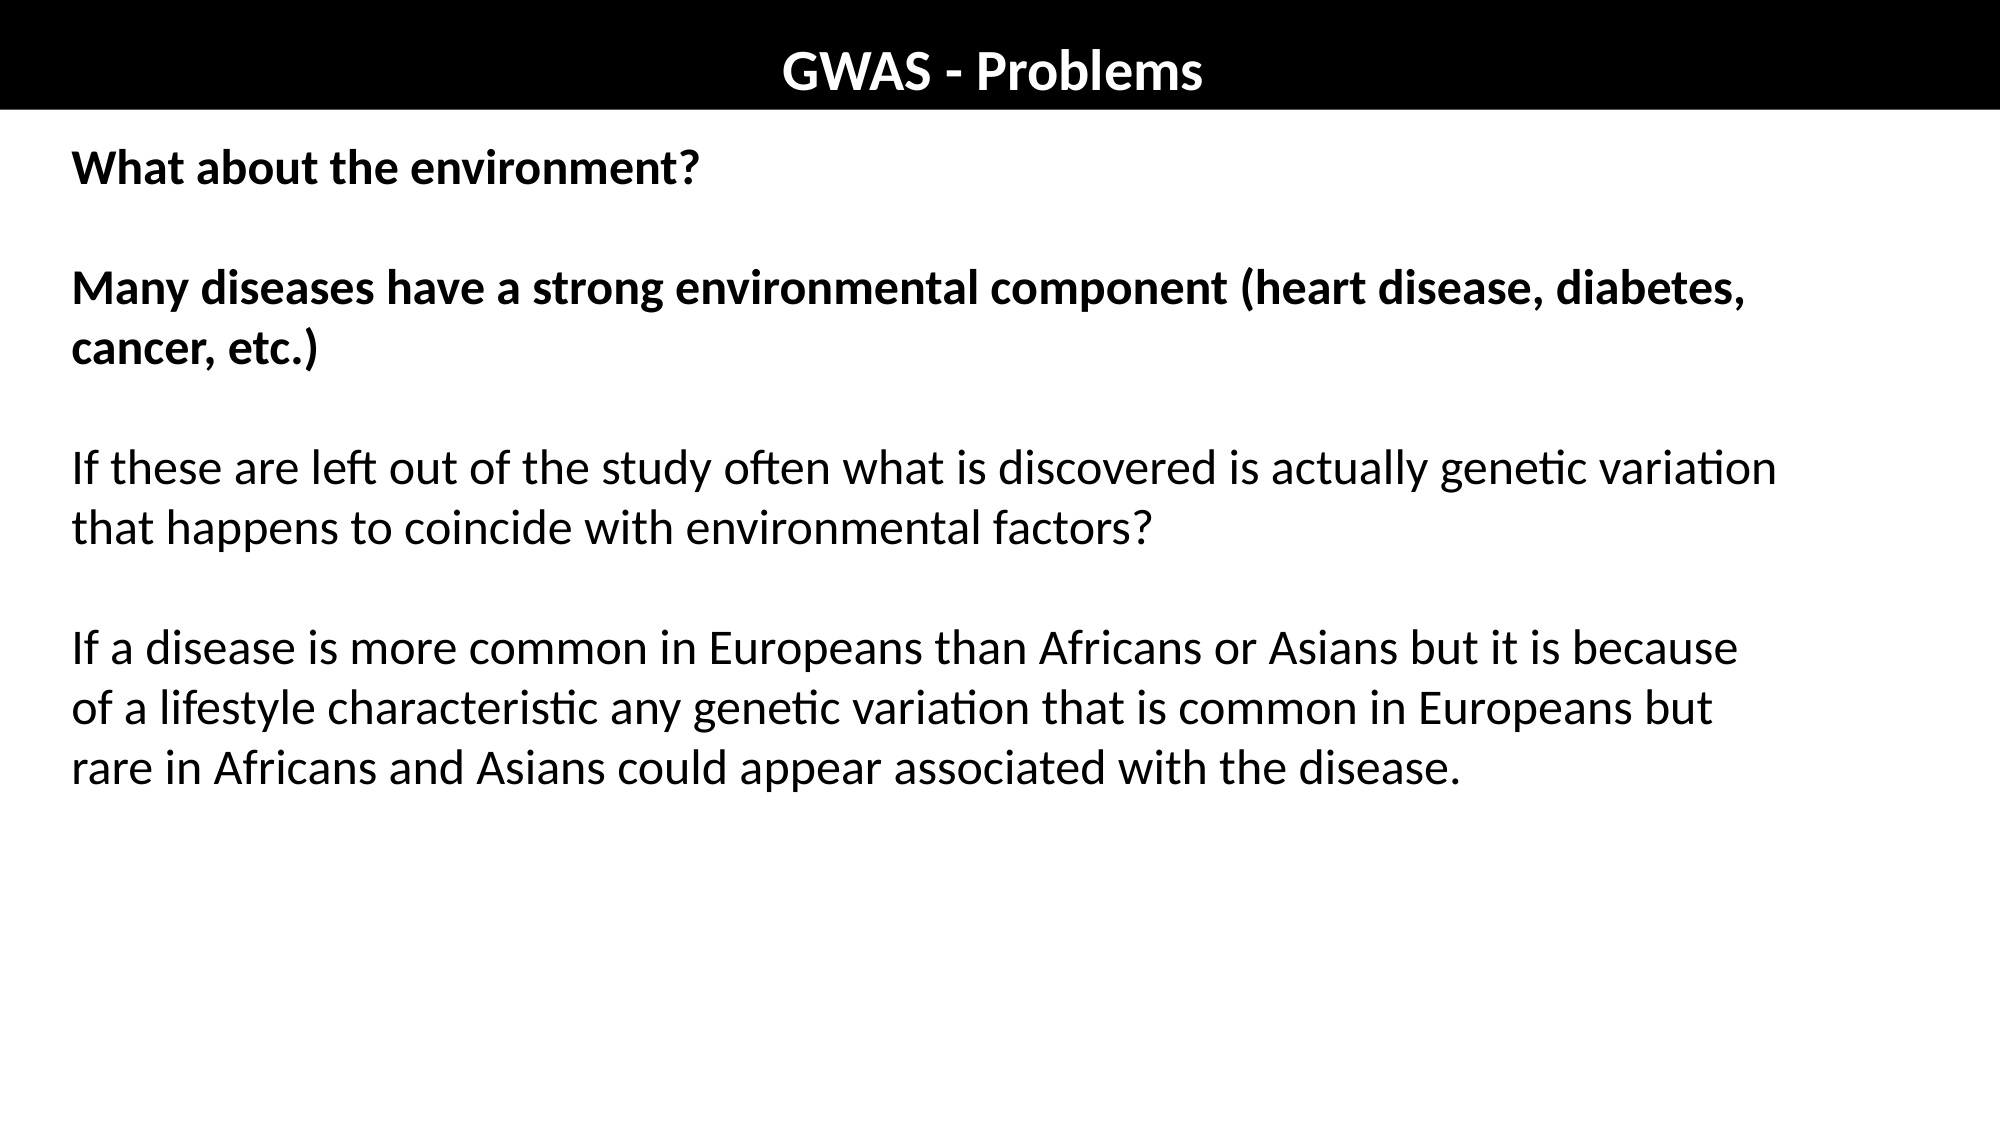

GWAS - Problems
What about the environment?

Many diseases have a strong environmental component (heart disease, diabetes, cancer, etc.)

If these are left out of the study often what is discovered is actually genetic variation that happens to coincide with environmental factors?

If a disease is more common in Europeans than Africans or Asians but it is because of a lifestyle characteristic any genetic variation that is common in Europeans but rare in Africans and Asians could appear associated with the disease.